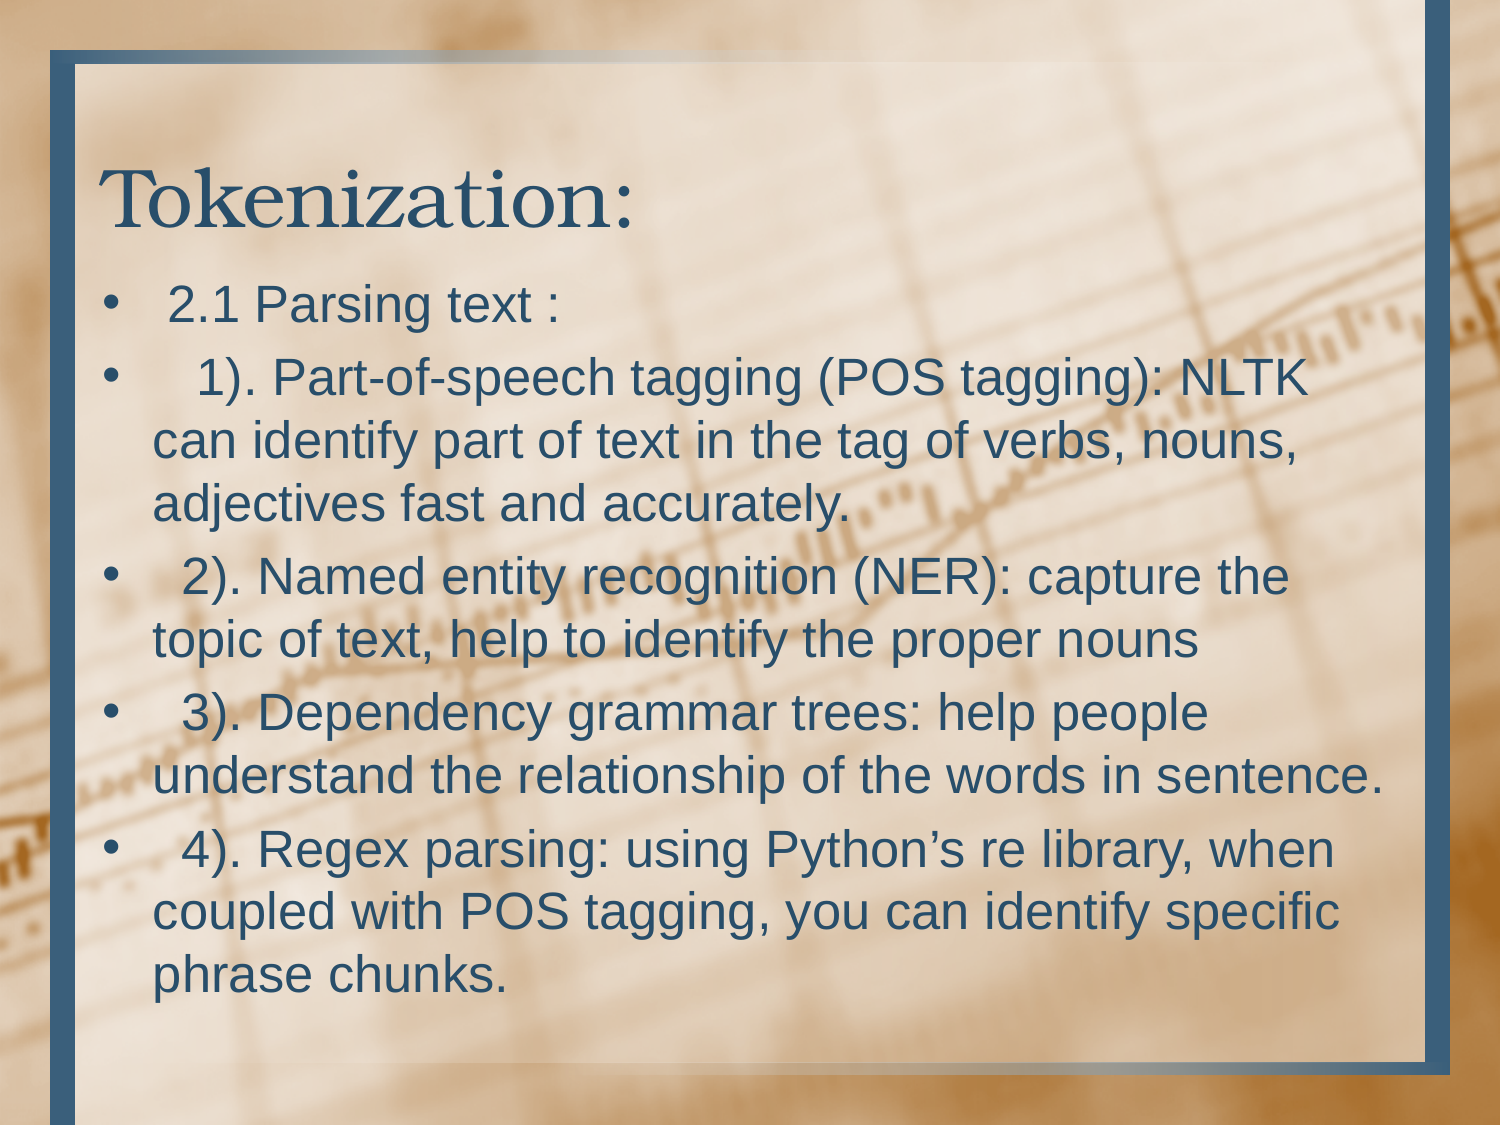

# Tokenization:
 2.1 Parsing text :
   1). Part-of-speech tagging (POS tagging): NLTK can identify part of text in the tag of verbs, nouns, adjectives fast and accurately.
  2). Named entity recognition (NER): capture the topic of text, help to identify the proper nouns
  3). Dependency grammar trees: help people understand the relationship of the words in sentence.
  4). Regex parsing: using Python’s re library, when coupled with POS tagging, you can identify specific phrase chunks.